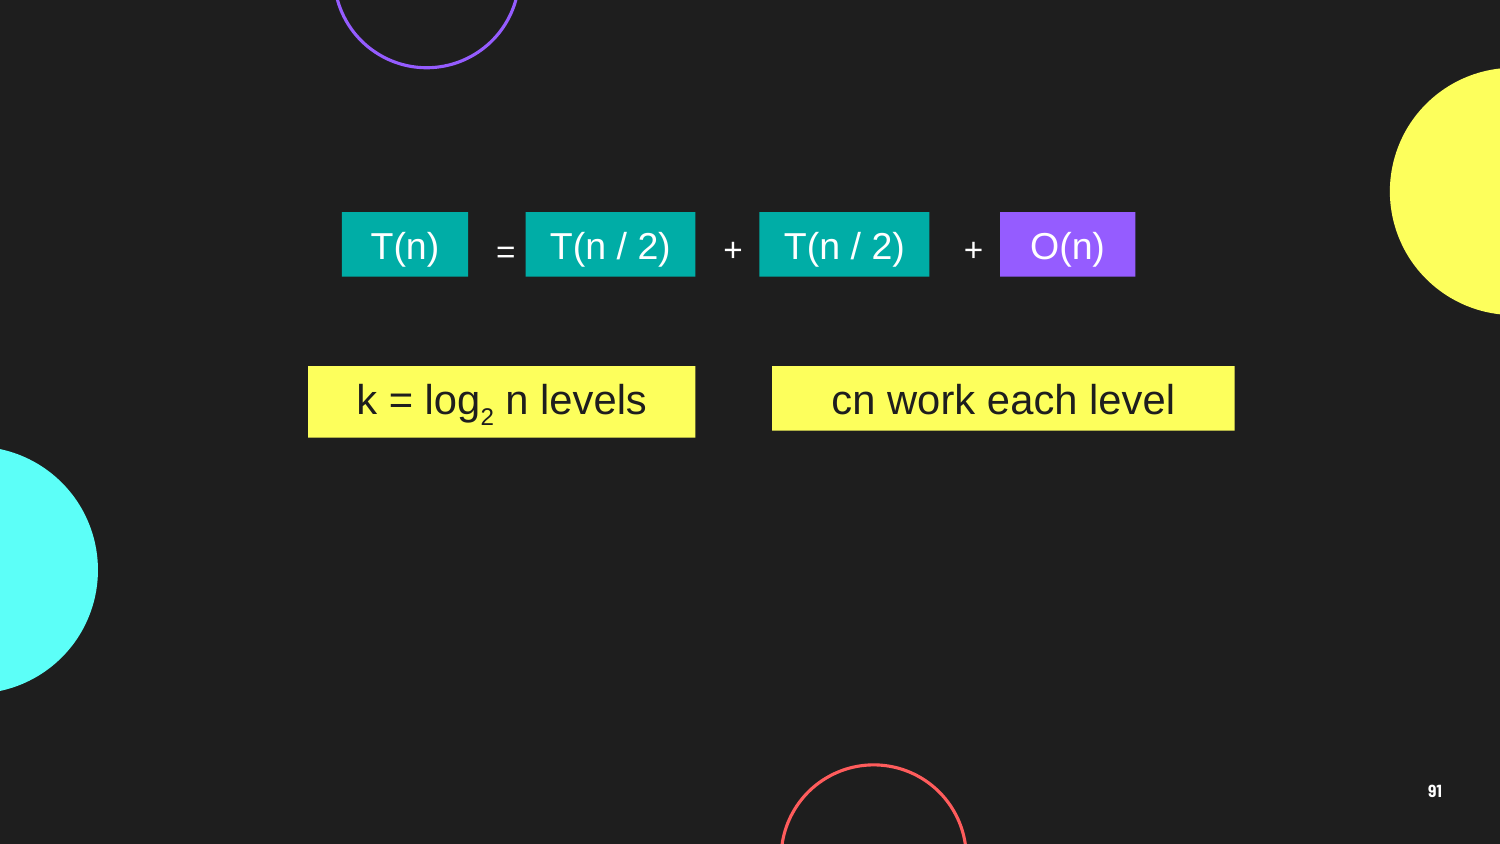

T(n)
T(n / 2)
T(n / 2)
O(n)
+
+
=
k = log2 n levels
cn work each level
91